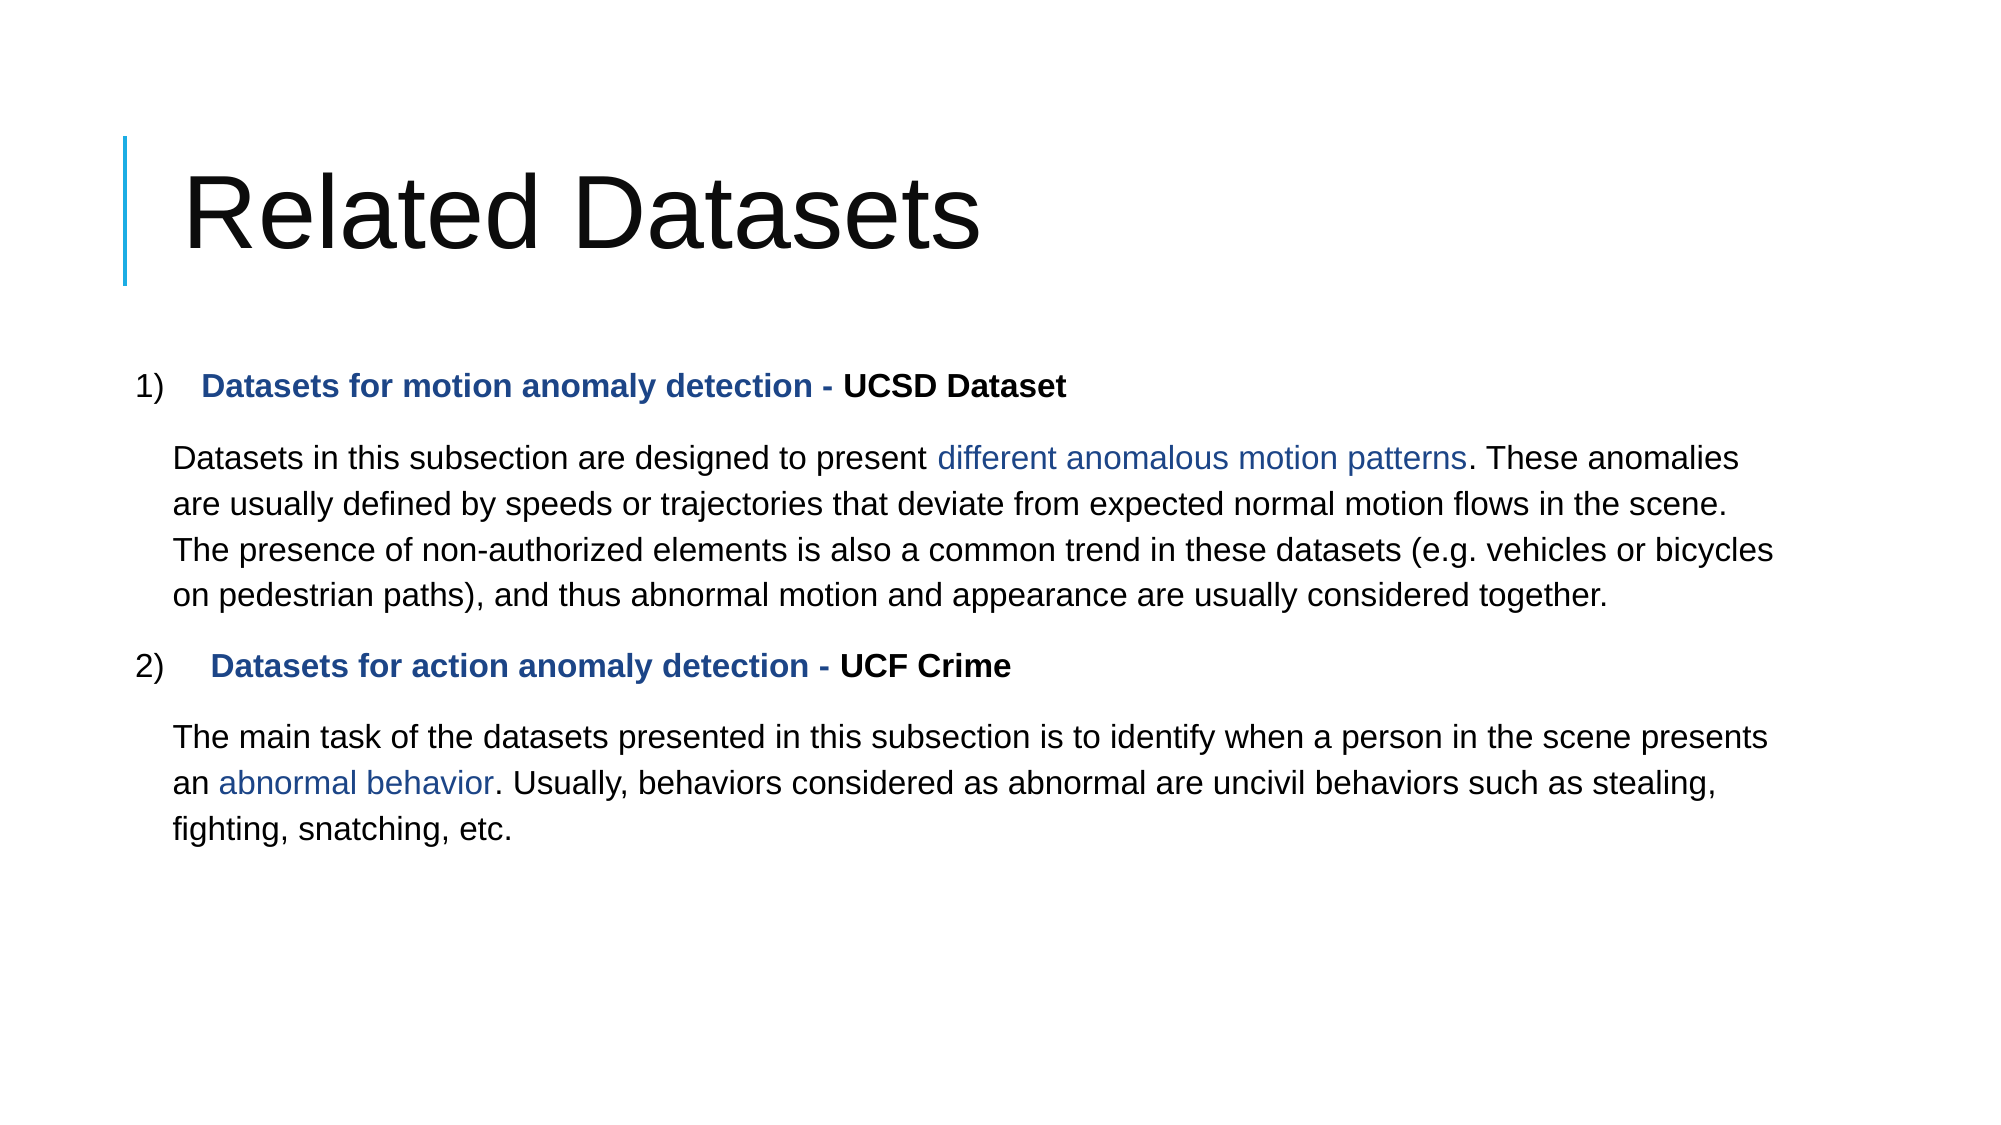

# Related Datasets

1)    Datasets for motion anomaly detection - UCSD Dataset
Datasets in this subsection are designed to present different anomalous motion patterns. These anomalies are usually defined by speeds or trajectories that deviate from expected normal motion flows in the scene. The presence of non-authorized elements is also a common trend in these datasets (e.g. vehicles or bicycles on pedestrian paths), and thus abnormal motion and appearance are usually considered together.
2)     Datasets for action anomaly detection - UCF Crime
The main task of the datasets presented in this subsection is to identify when a person in the scene presents an abnormal behavior. Usually, behaviors considered as abnormal are uncivil behaviors such as stealing, fighting, snatching, etc.